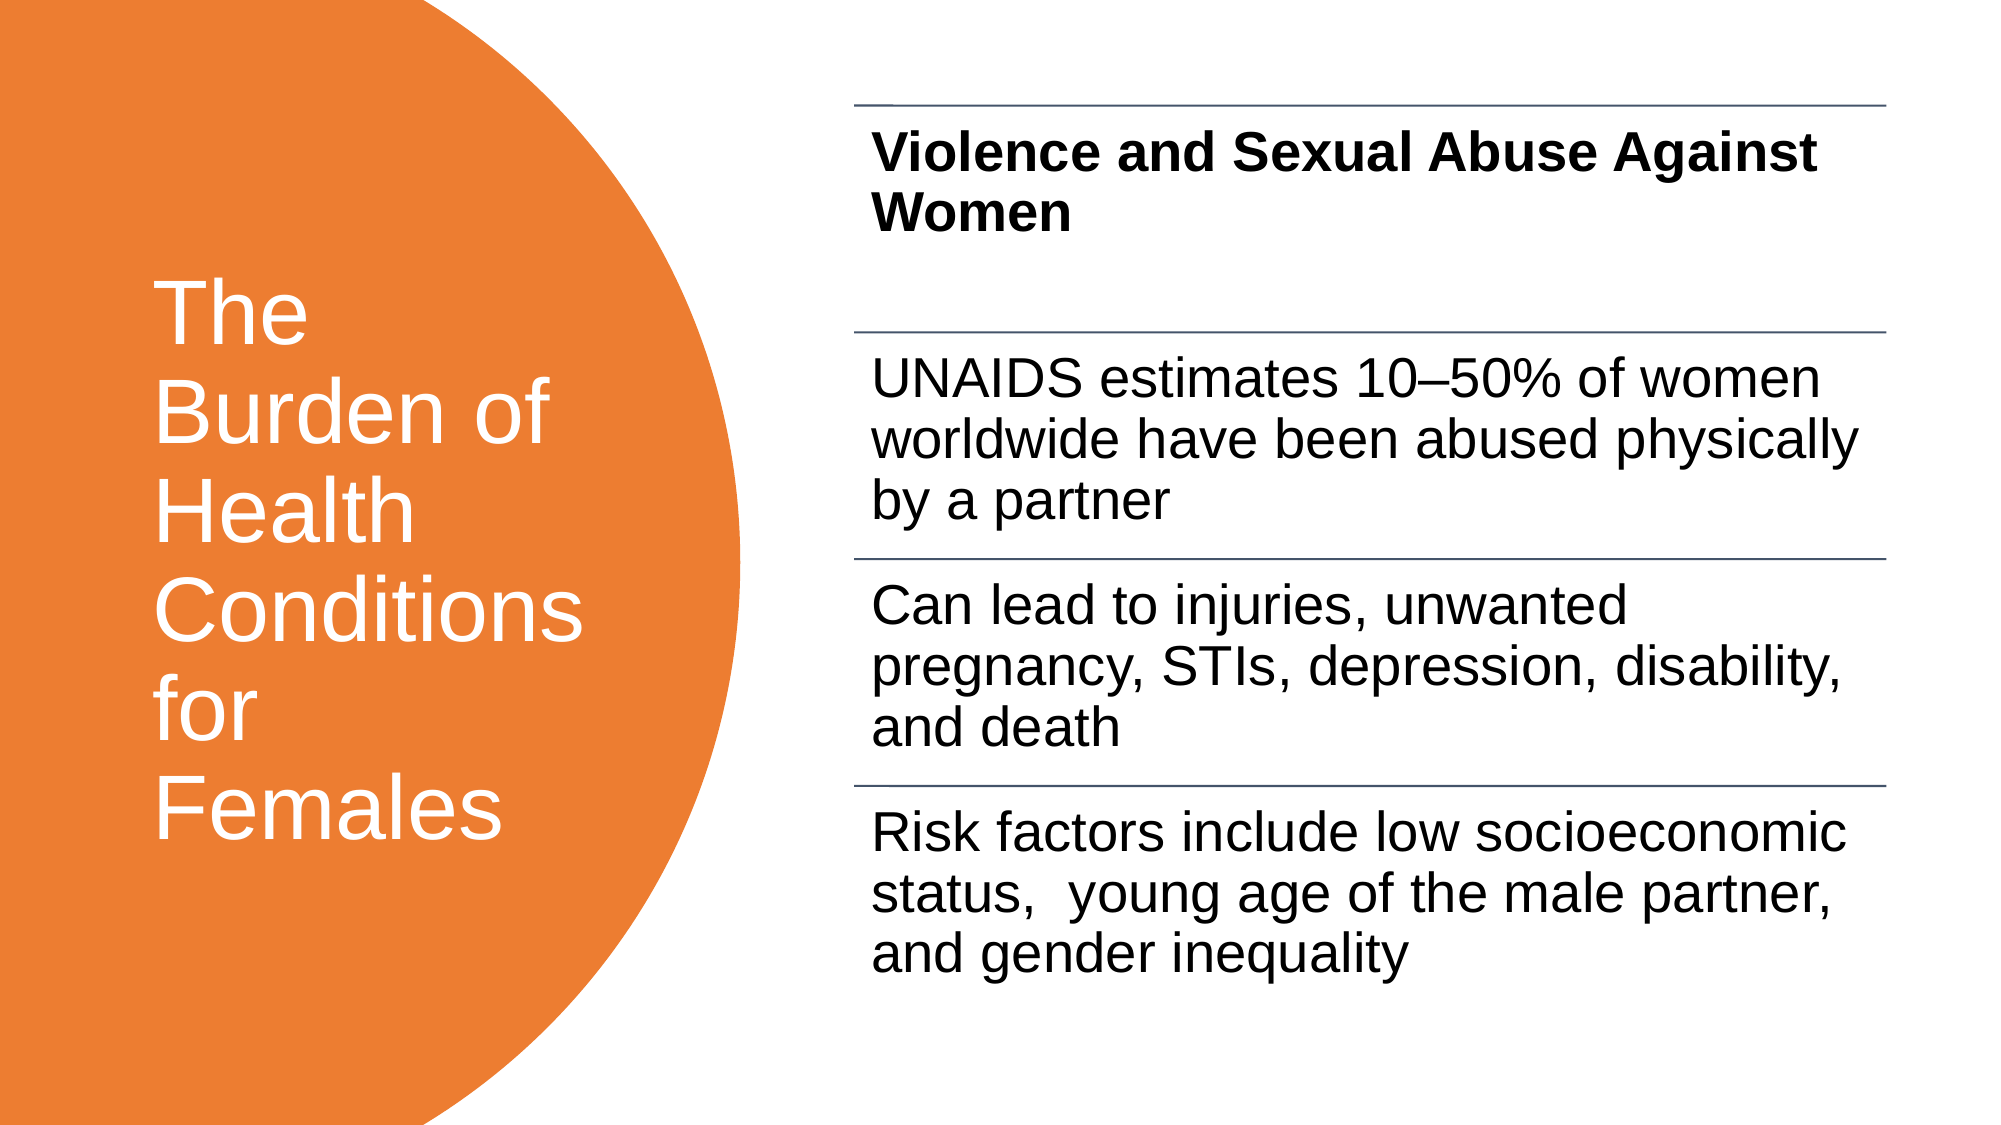

Violence and Sexual Abuse Against Women
UNAIDS estimates 10–50% of women worldwide have been abused physically by a partner
Can lead to injuries, unwanted pregnancy, STIs, depression, disability, and death
Risk factors include low socioeconomic status,  young age of the male partner, and gender inequality
# The Burden of Health Conditions for Females